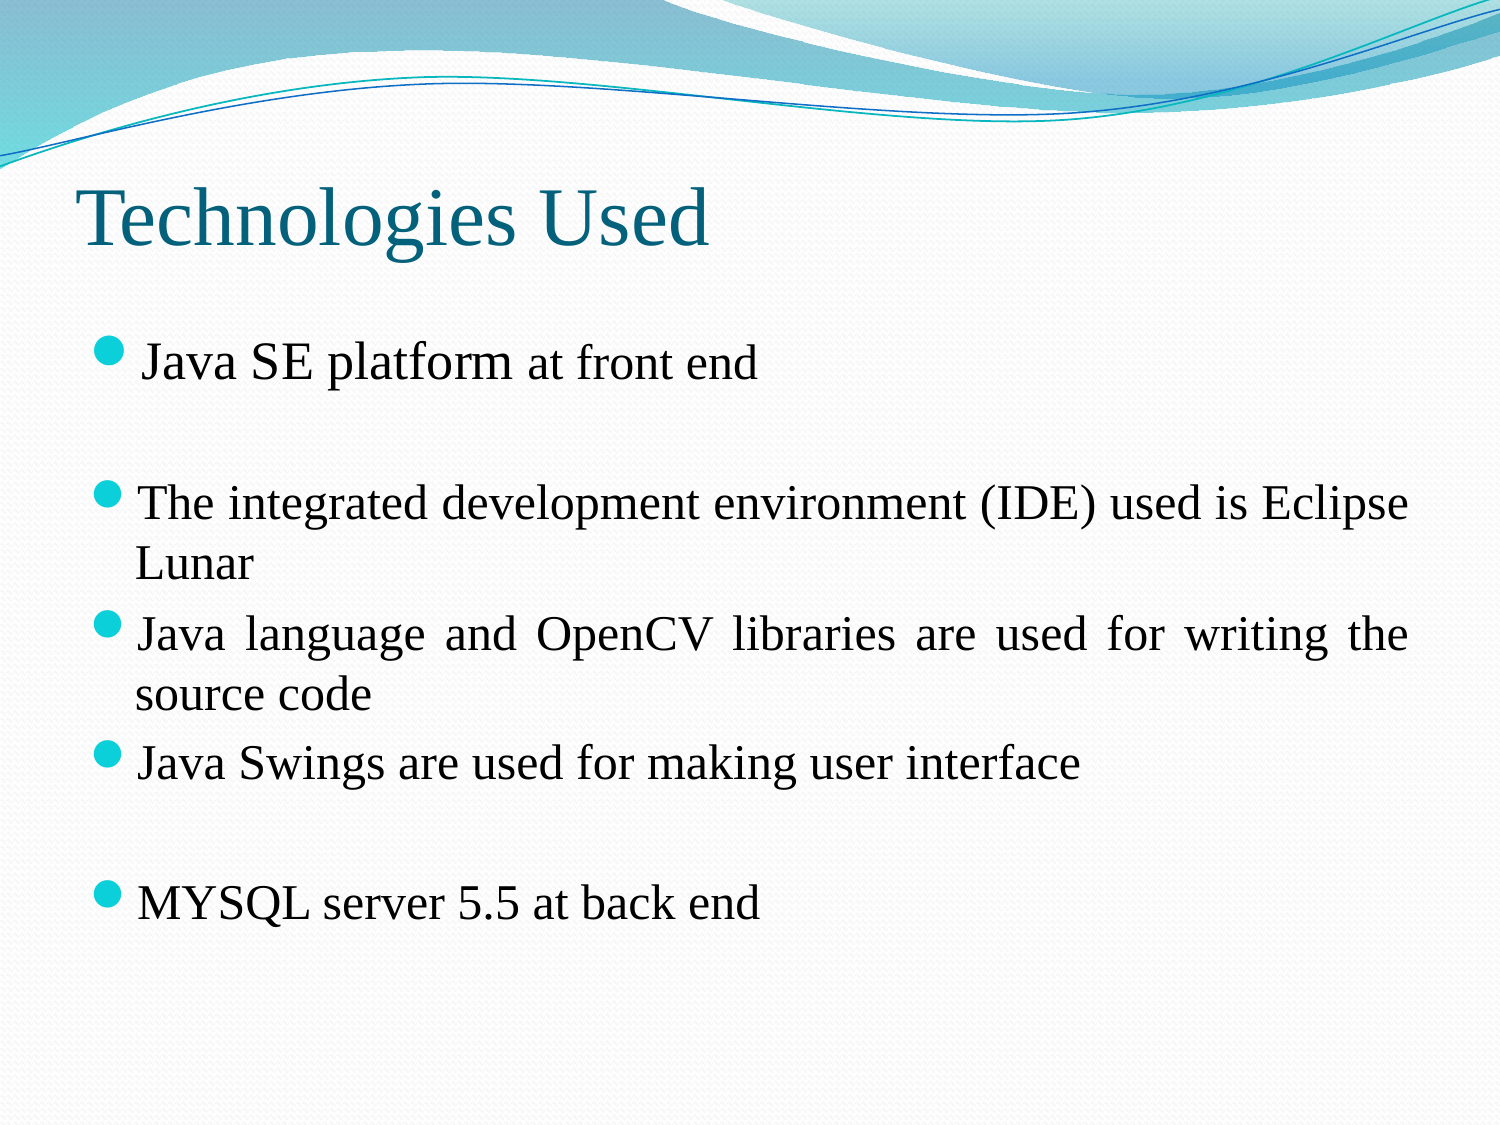

# Technologies Used
Java SE platform at front end

The integrated development environment (IDE) used is Eclipse Lunar
Java language and OpenCV libraries are used for writing the source code
Java Swings are used for making user interface

MYSQL server 5.5 at back end